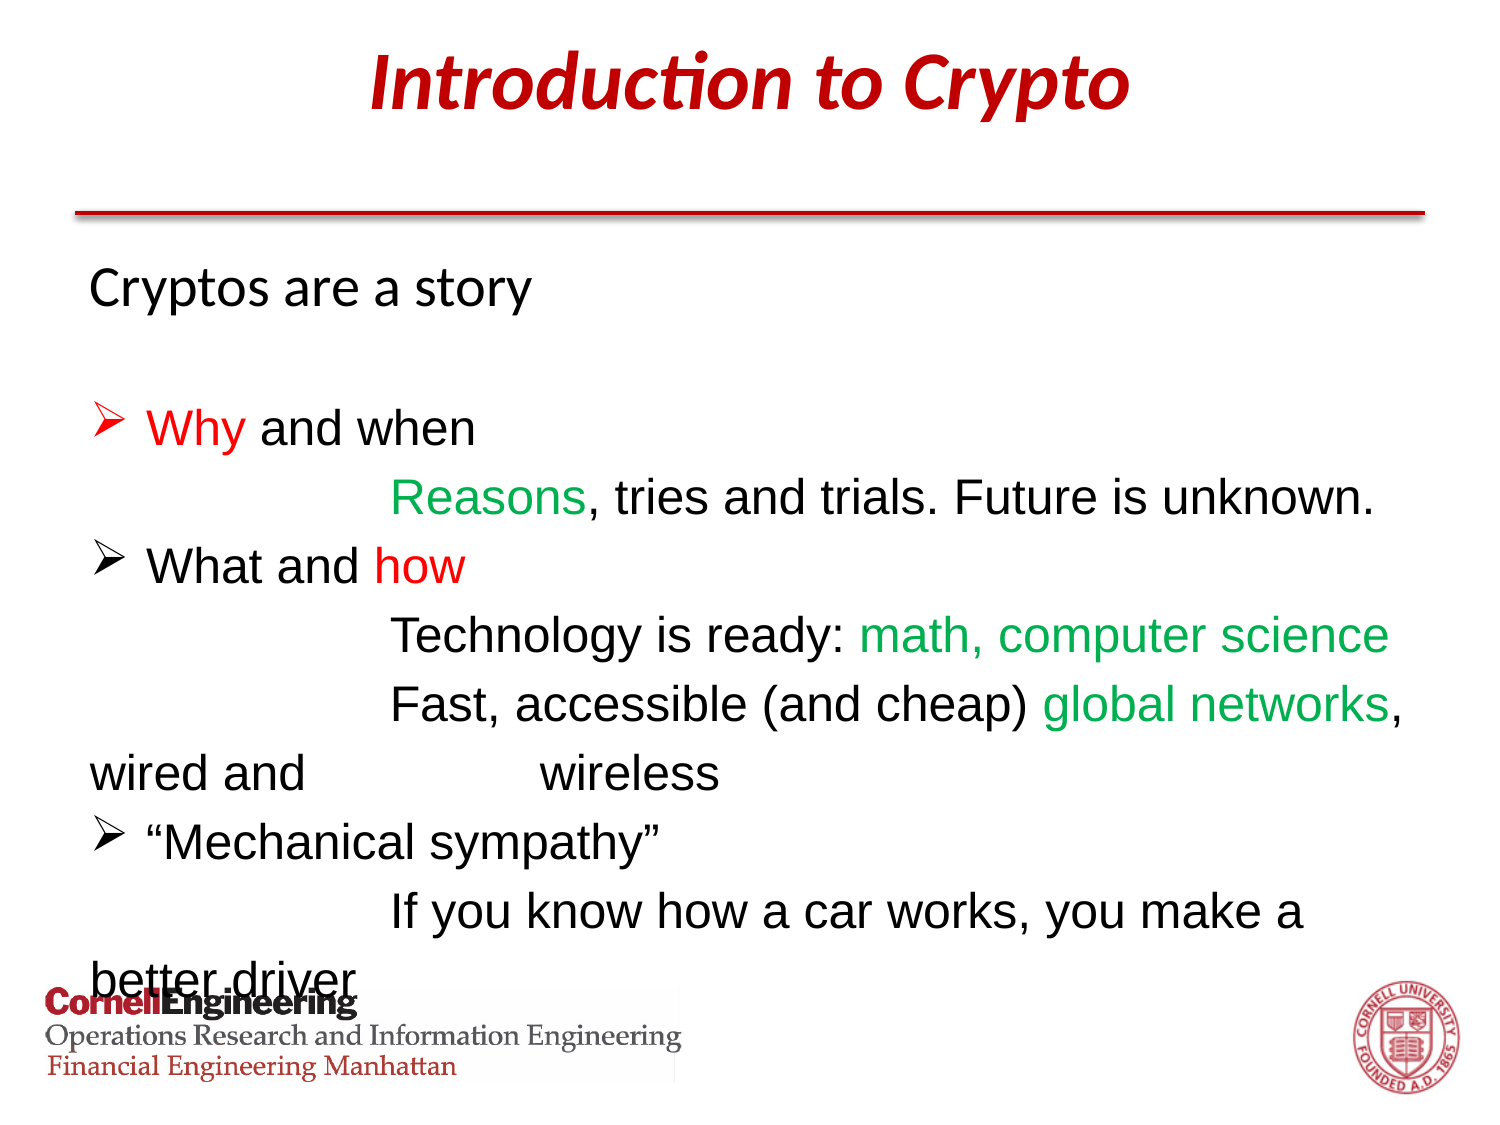

# Introduction to Crypto
Cryptos are a story

Why and when
		Reasons, tries and trials. Future is unknown.
What and how
		Technology is ready: math, computer science
		Fast, accessible (and cheap) global networks, wired and 		wireless
“Mechanical sympathy”
		If you know how a car works, you make a better driver